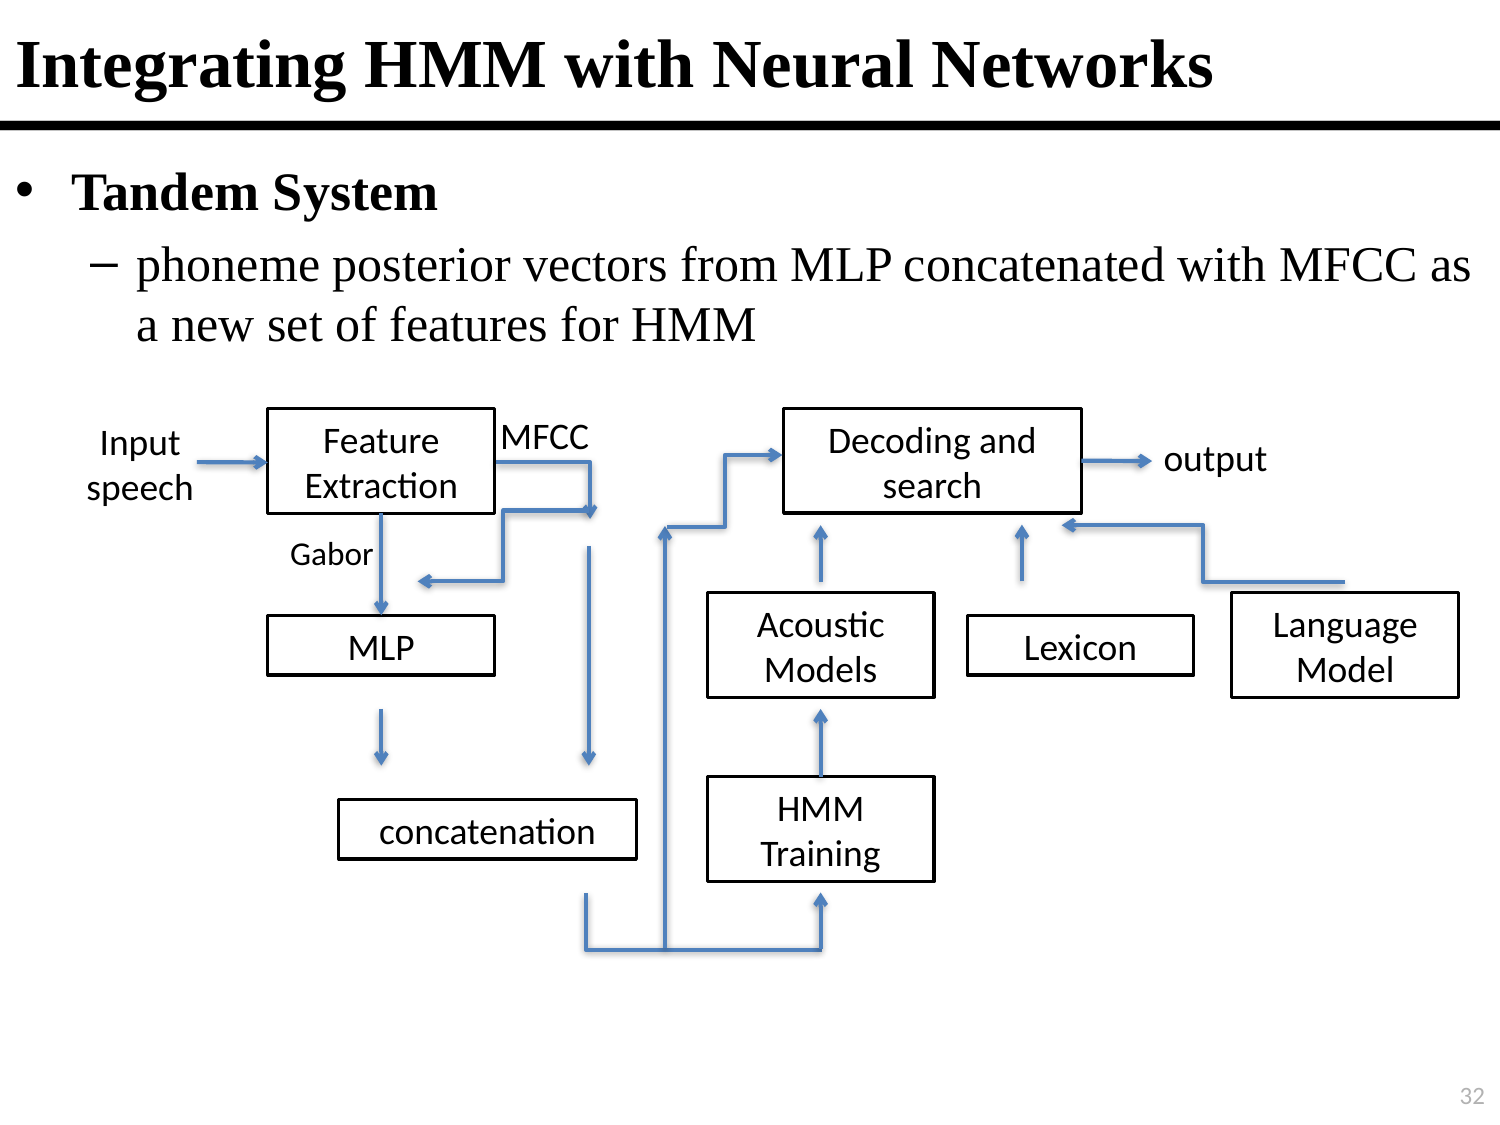

# Integrating HMM with Neural Networks
Tandem System
phoneme posterior vectors from MLP concatenated with MFCC as a new set of features for HMM
Decoding and
search
Feature
Extraction
Input
speech
MFCC
output
Gabor
MLP
Acoustic
Models
Lexicon
Language
Model
concatenation
HMM
Training
32